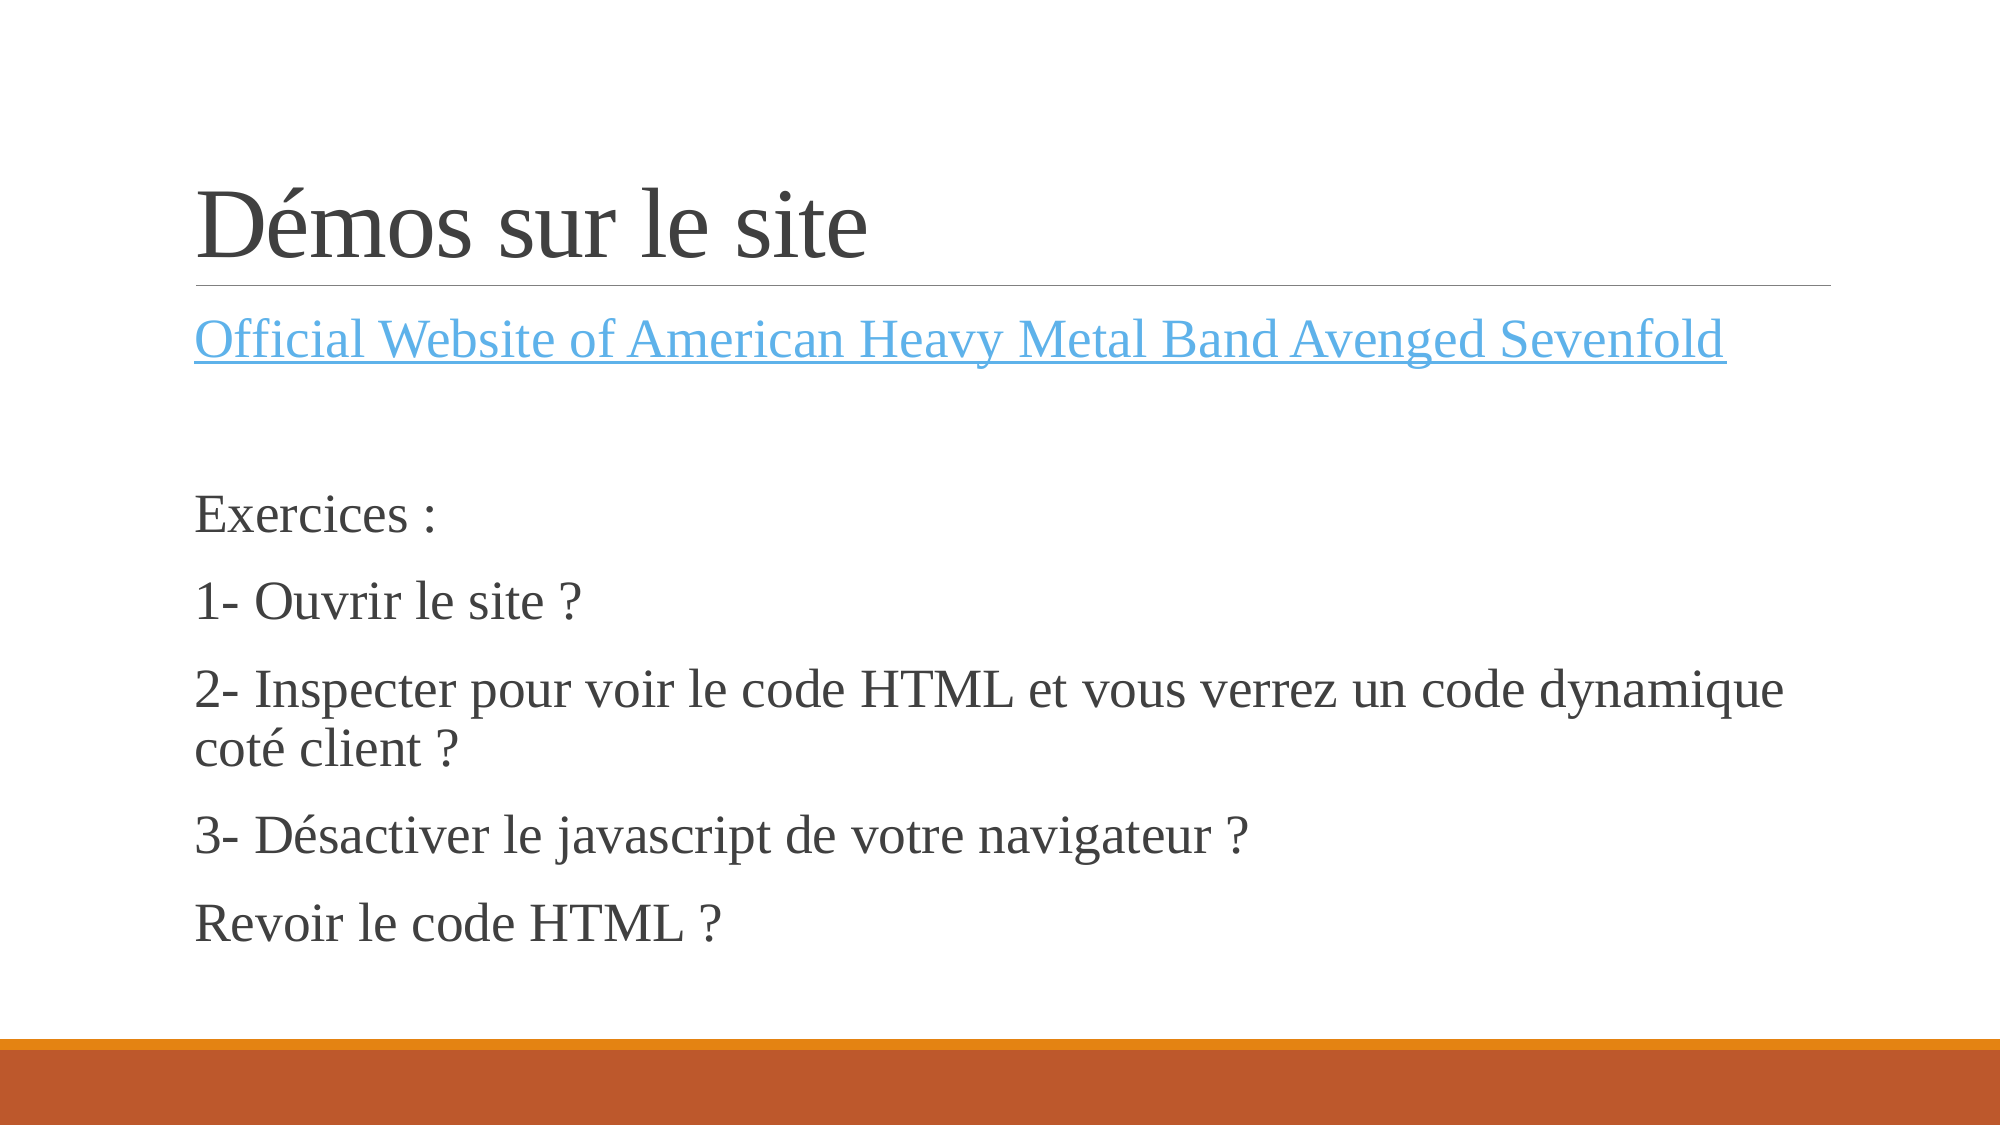

# Démos sur le site
Official Website of American Heavy Metal Band Avenged Sevenfold

Exercices :
1- Ouvrir le site ?
2- Inspecter pour voir le code HTML et vous verrez un code dynamique coté client ?
3- Désactiver le javascript de votre navigateur ?
Revoir le code HTML ?